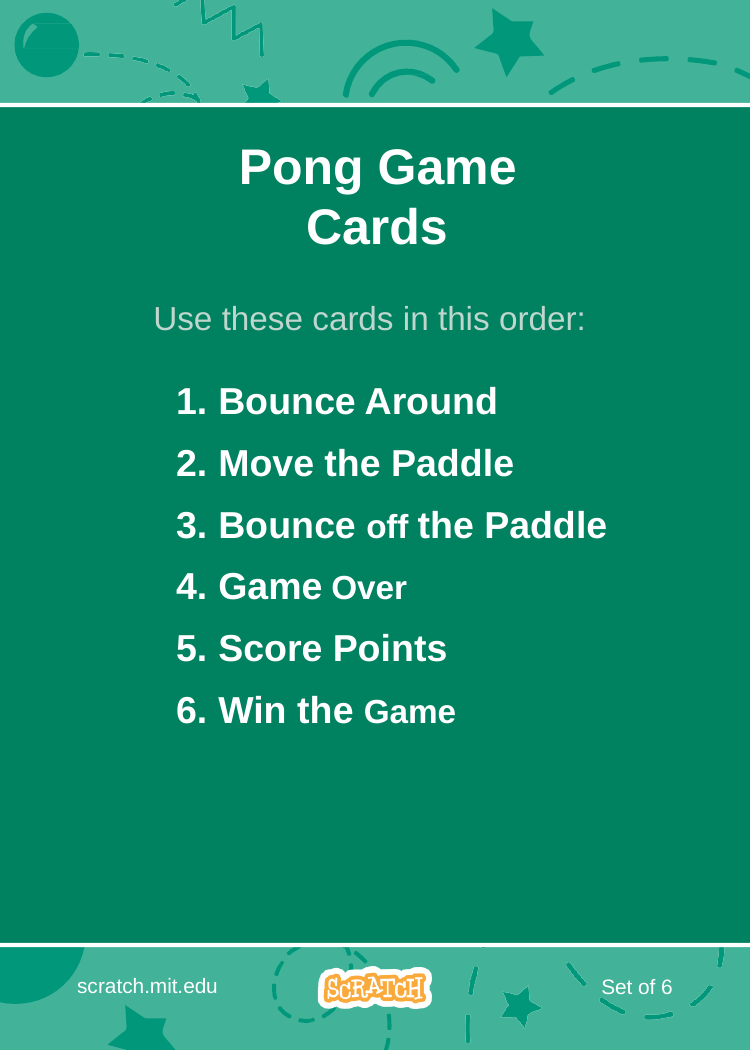

# Pong Game Cards

Use these cards in this order:

Bounce Around
Move the Paddle
Bounce off the Paddle
Game Over
Score Points
Win the Game

scratch.mit.edu
Set of 6